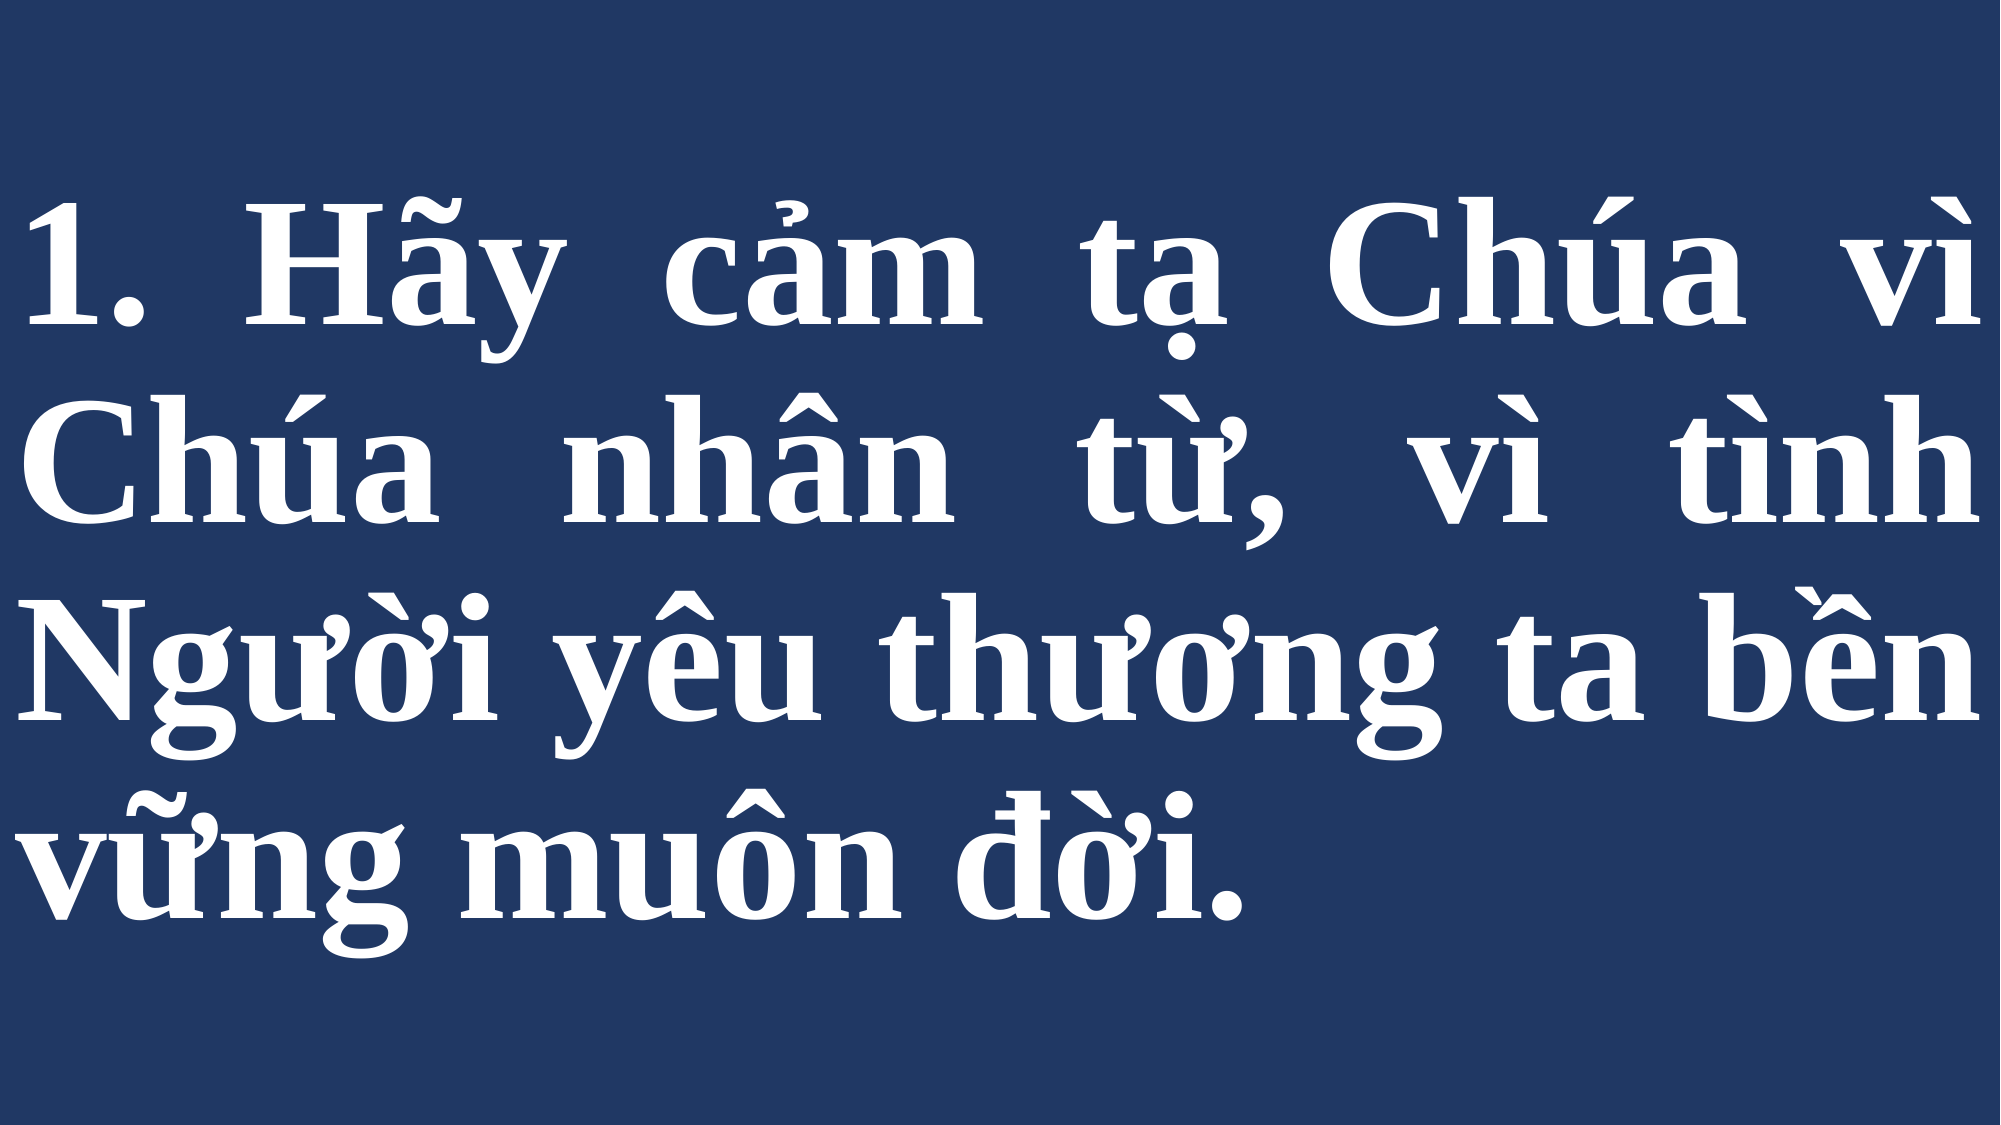

# 1. Hãy cảm tạ Chúa vì Chúa nhân từ, vì tình Người yêu thương ta bền vững muôn đời.